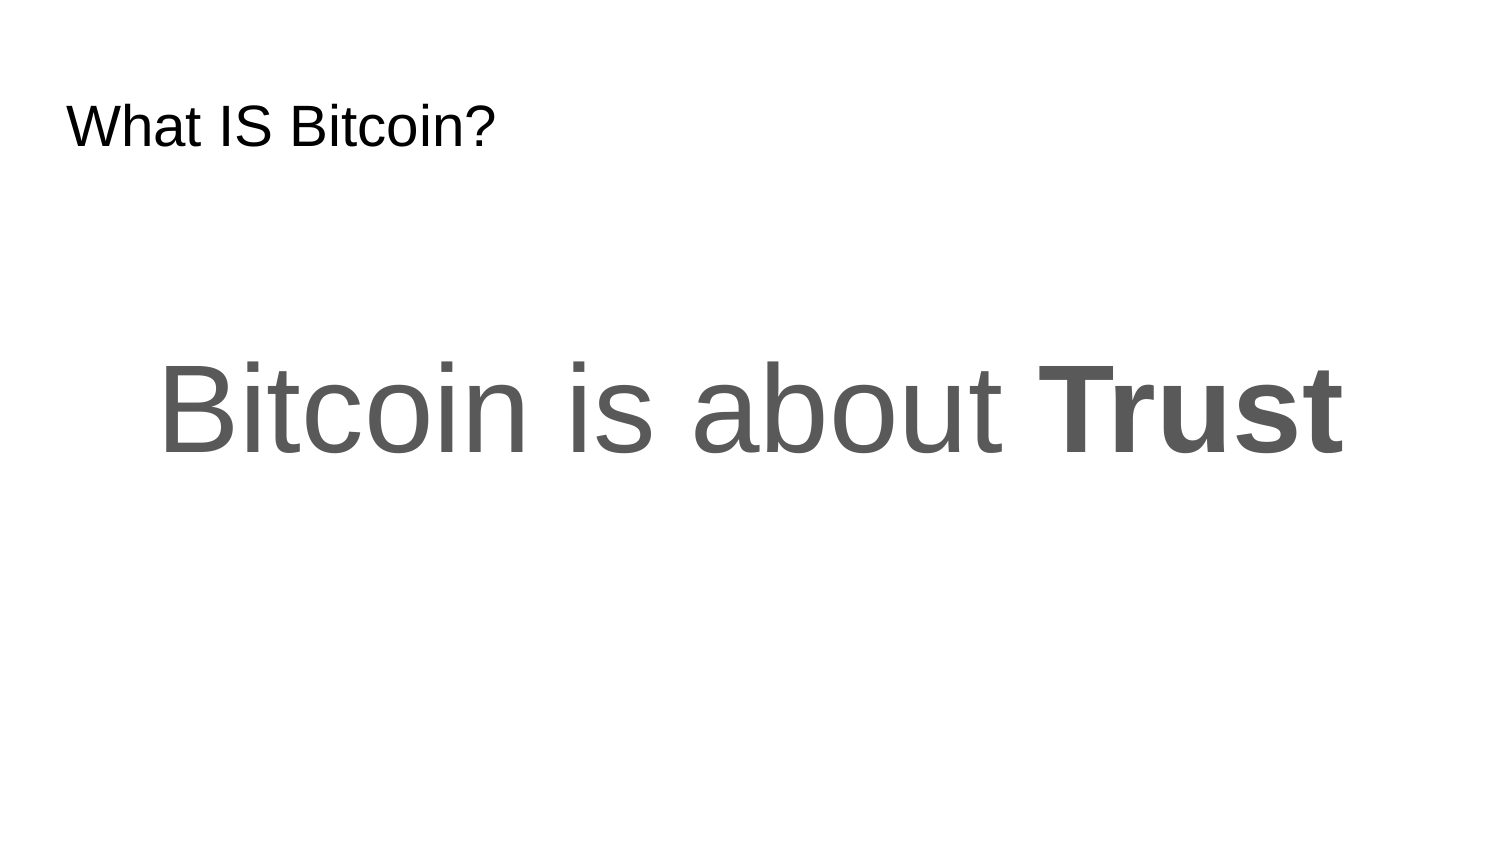

# What IS Bitcoin?

Bitcoin is about Trust